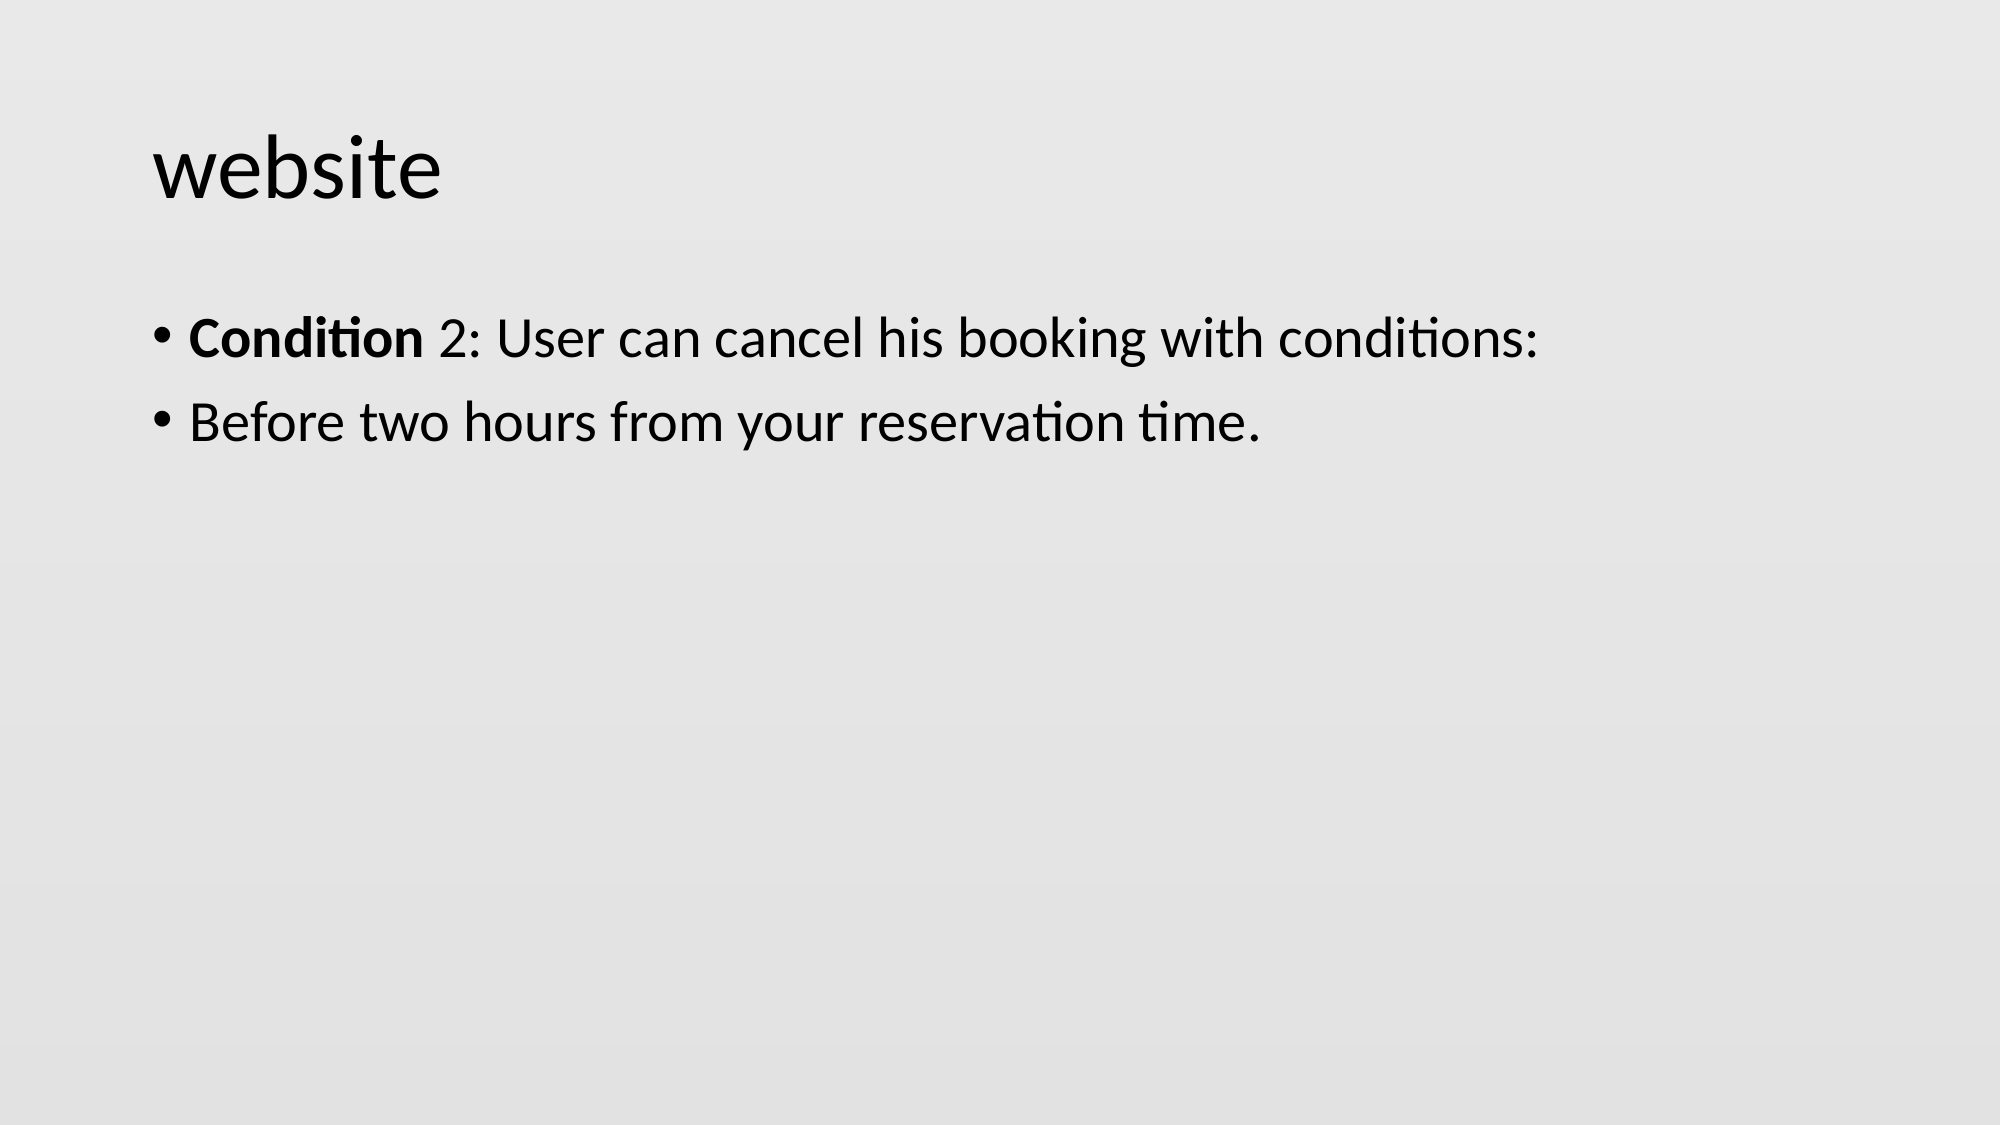

# website
Condition 2: User can cancel his booking with conditions:
Before two hours from your reservation time.